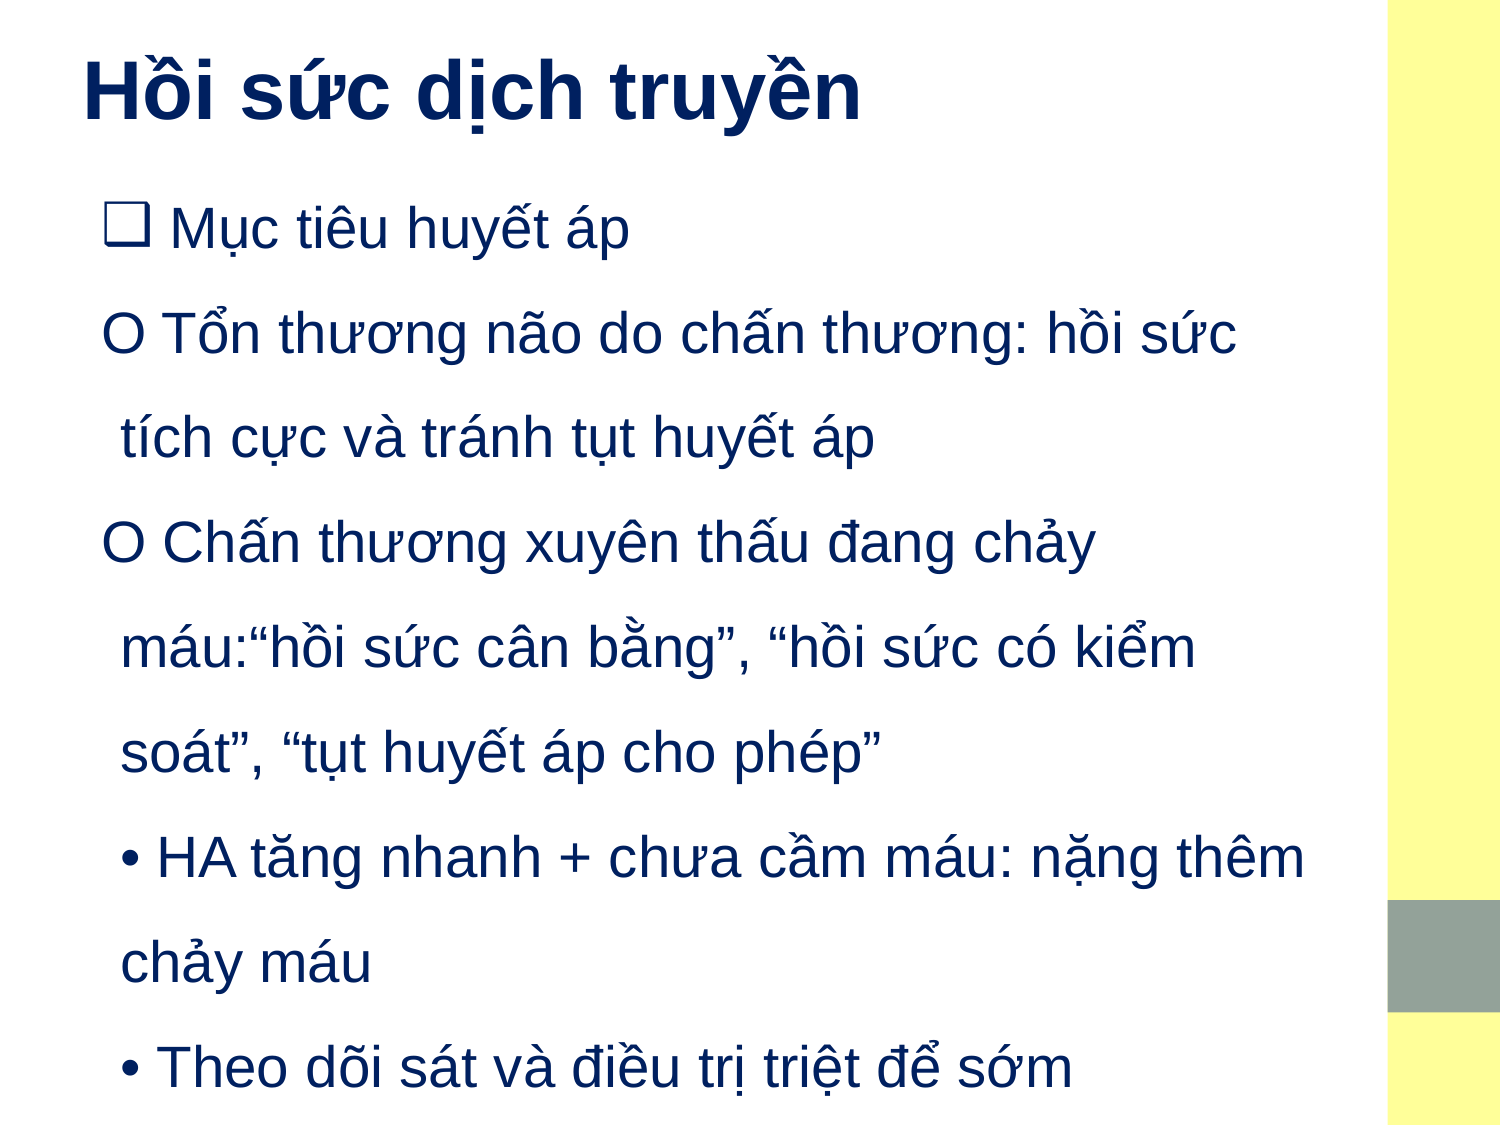

# Hồi sức dịch truyền
 Mục tiêu huyết áp
O Tổn thương não do chấn thương: hồi sức tích cực và tránh tụt huyết áp
O Chấn thương xuyên thấu đang chảy máu:“hồi sức cân bằng”, “hồi sức có kiểm soát”, “tụt huyết áp cho phép”
	• HA tăng nhanh + chưa cầm máu: nặng thêm chảy máu
	• Theo dõi sát và điều trị triệt để sớm